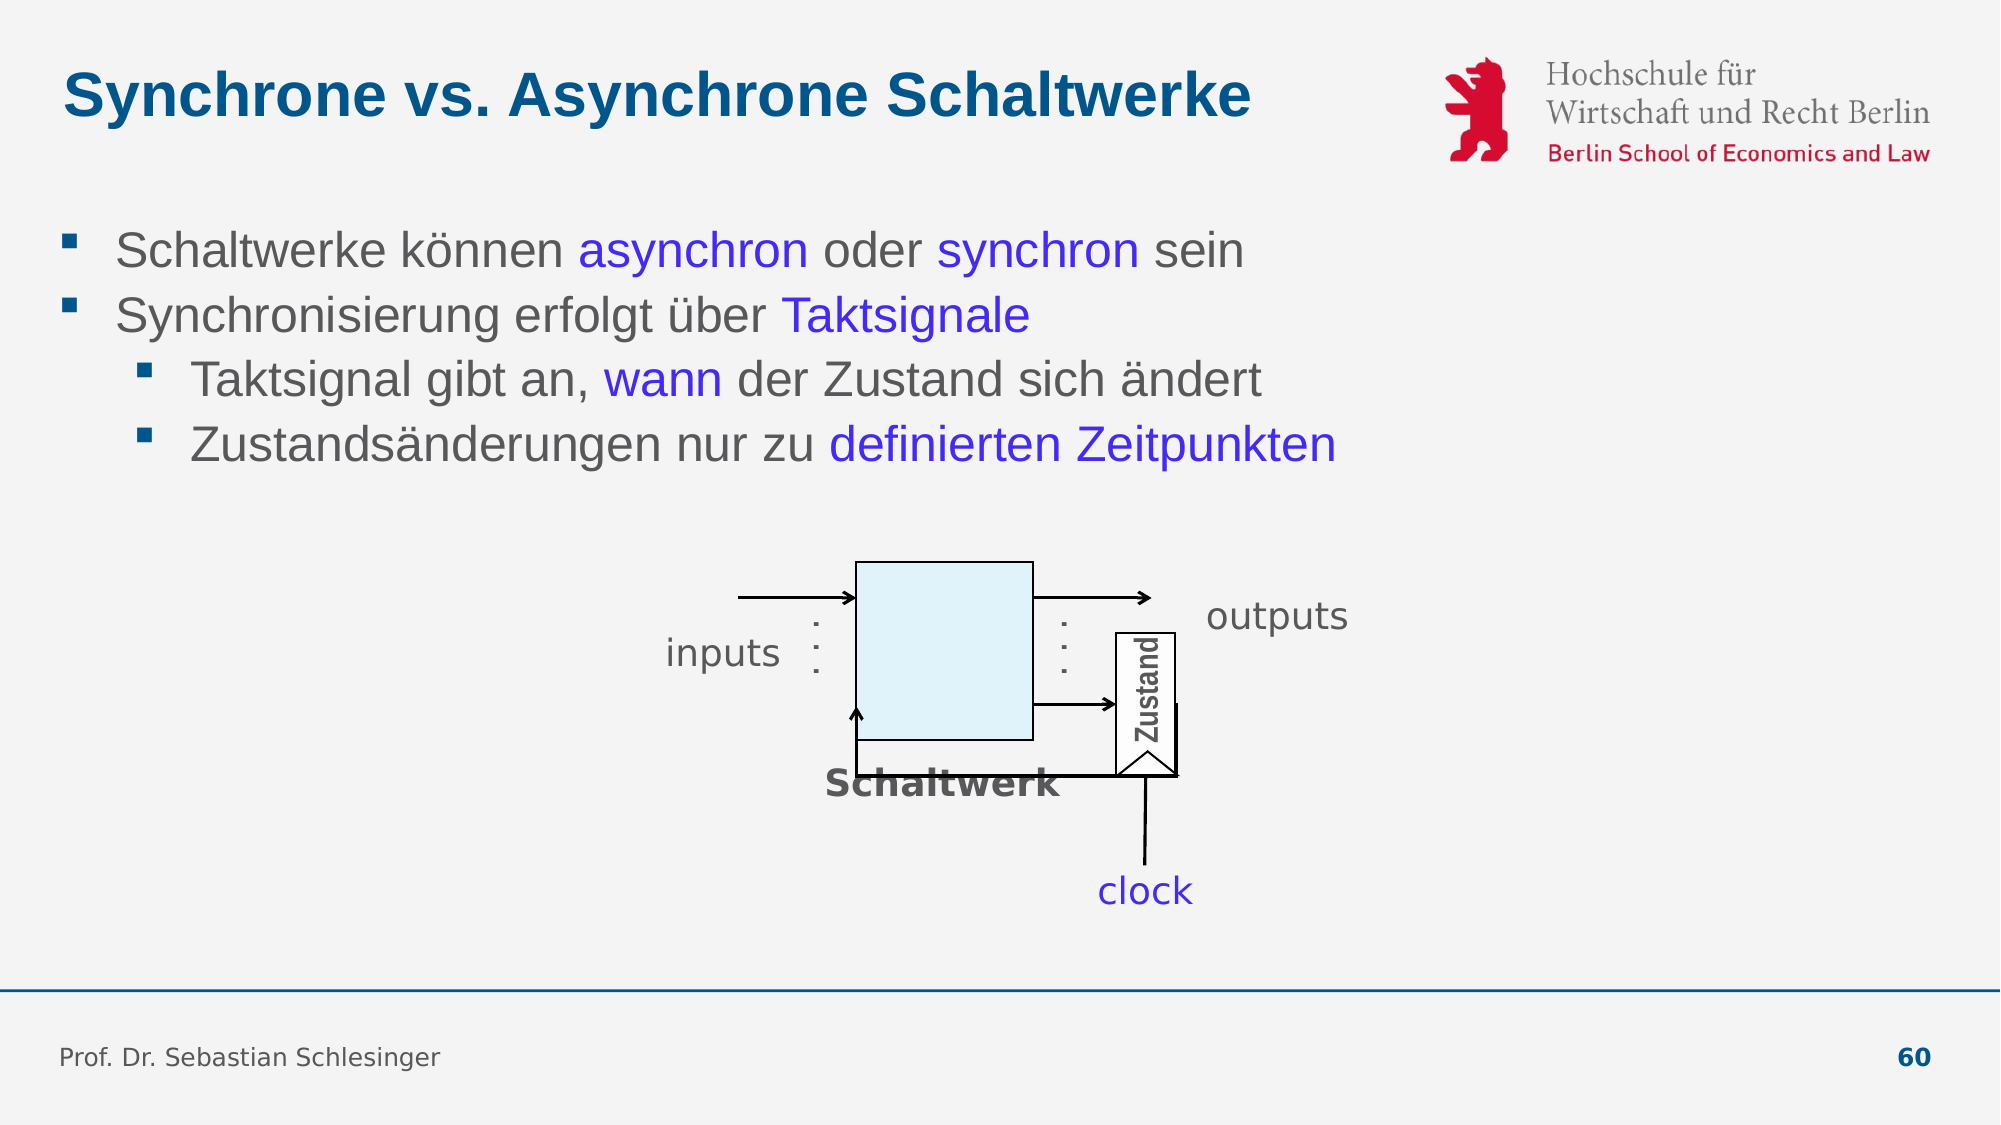

# Synchrone vs. Asynchrone Schaltwerke
Schaltwerke können asynchron oder synchron sein
Synchronisierung erfolgt über Taktsignale
Taktsignal gibt an, wann der Zustand sich ändert
Zustandsänderungen nur zu definierten Zeitpunkten

outputs
. . .
. . .
inputs

Zustand
Schaltwerk

clock
Prof. Dr. Sebastian Schlesinger
60